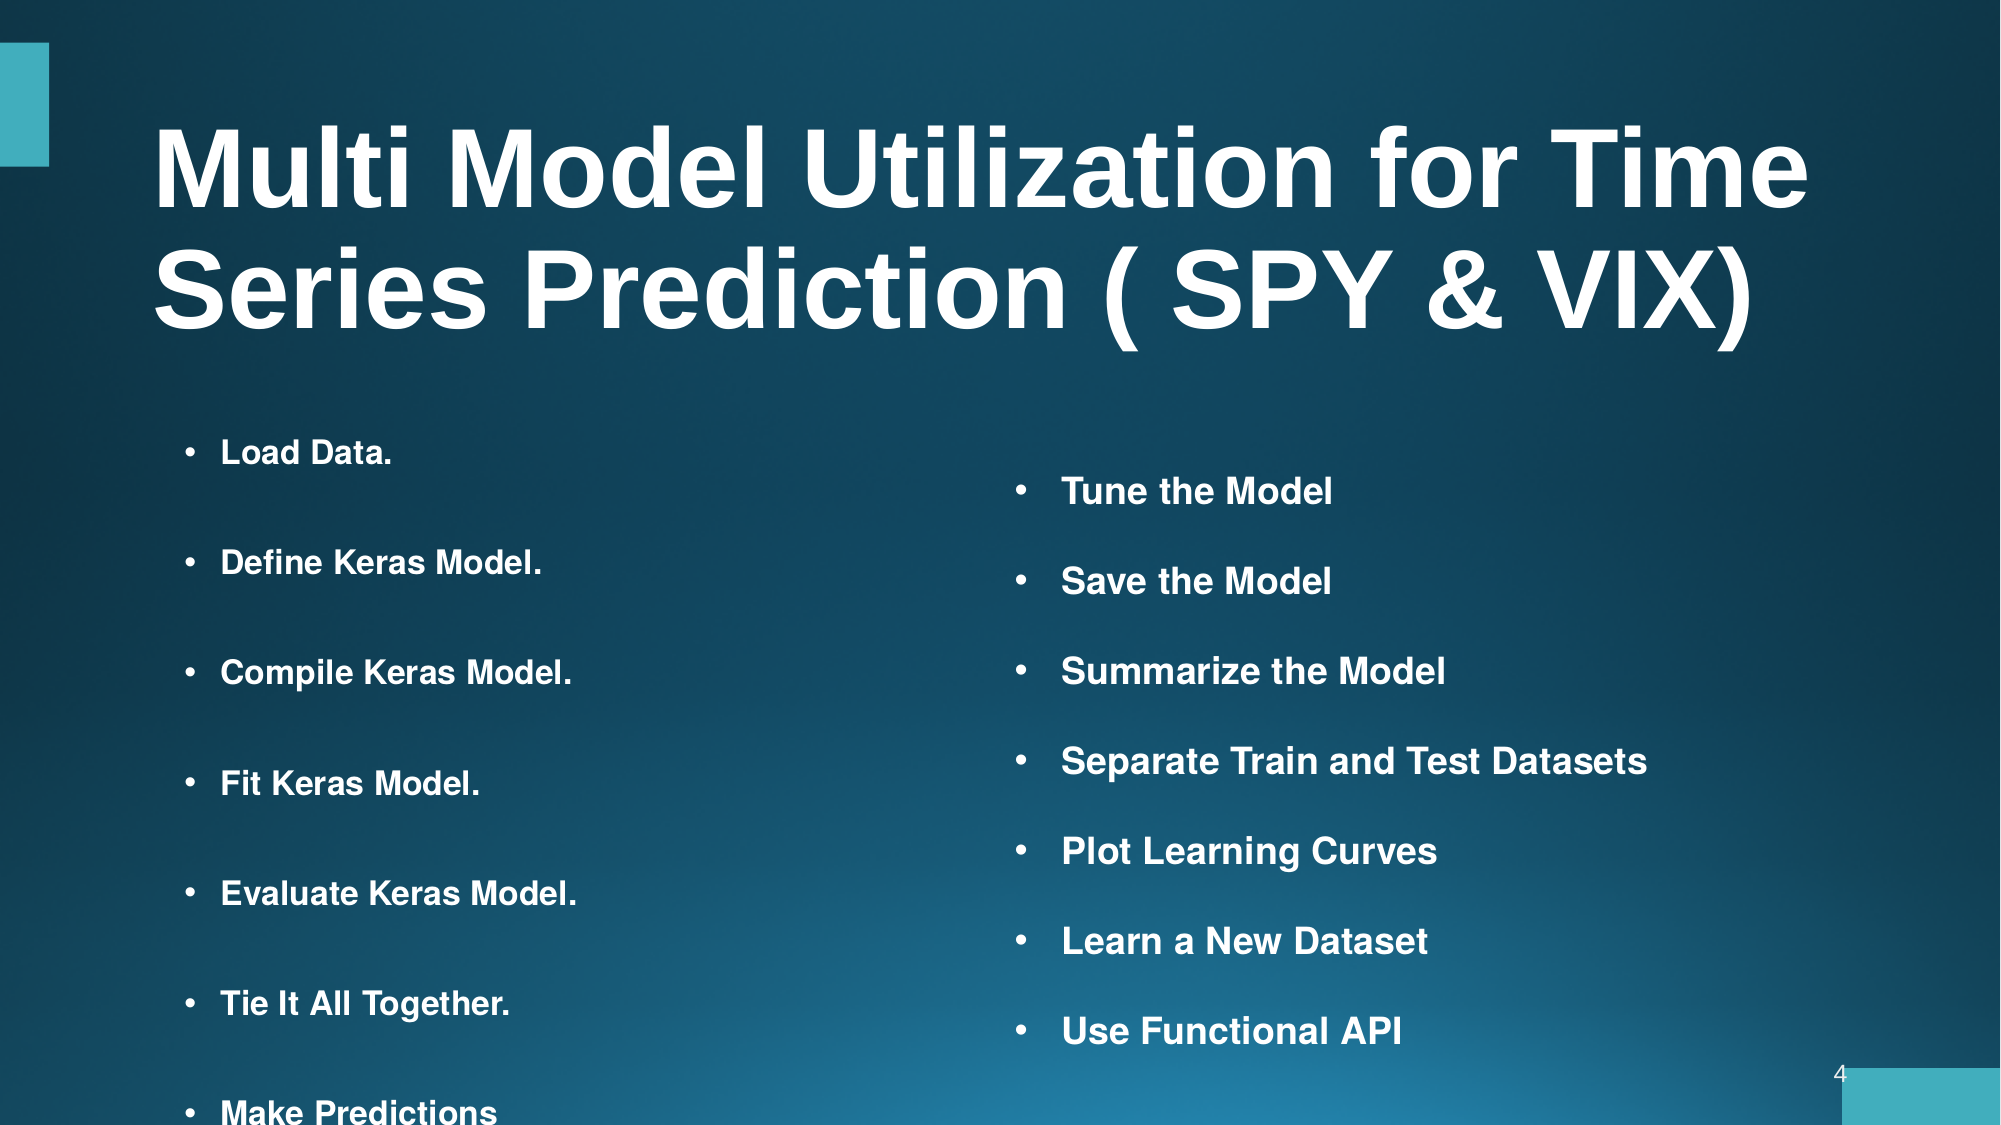

# Multi Model Utilization for Time Series Prediction ( SPY & VIX)
Load Data.

Define Keras Model.

Compile Keras Model.

Fit Keras Model.

Evaluate Keras Model.

Tie It All Together.

Make Predictions

Tune the Model

Save the Model

Summarize the Model

Separate Train and Test Datasets

Plot Learning Curves

Learn a New Dataset

Use Functional API
4